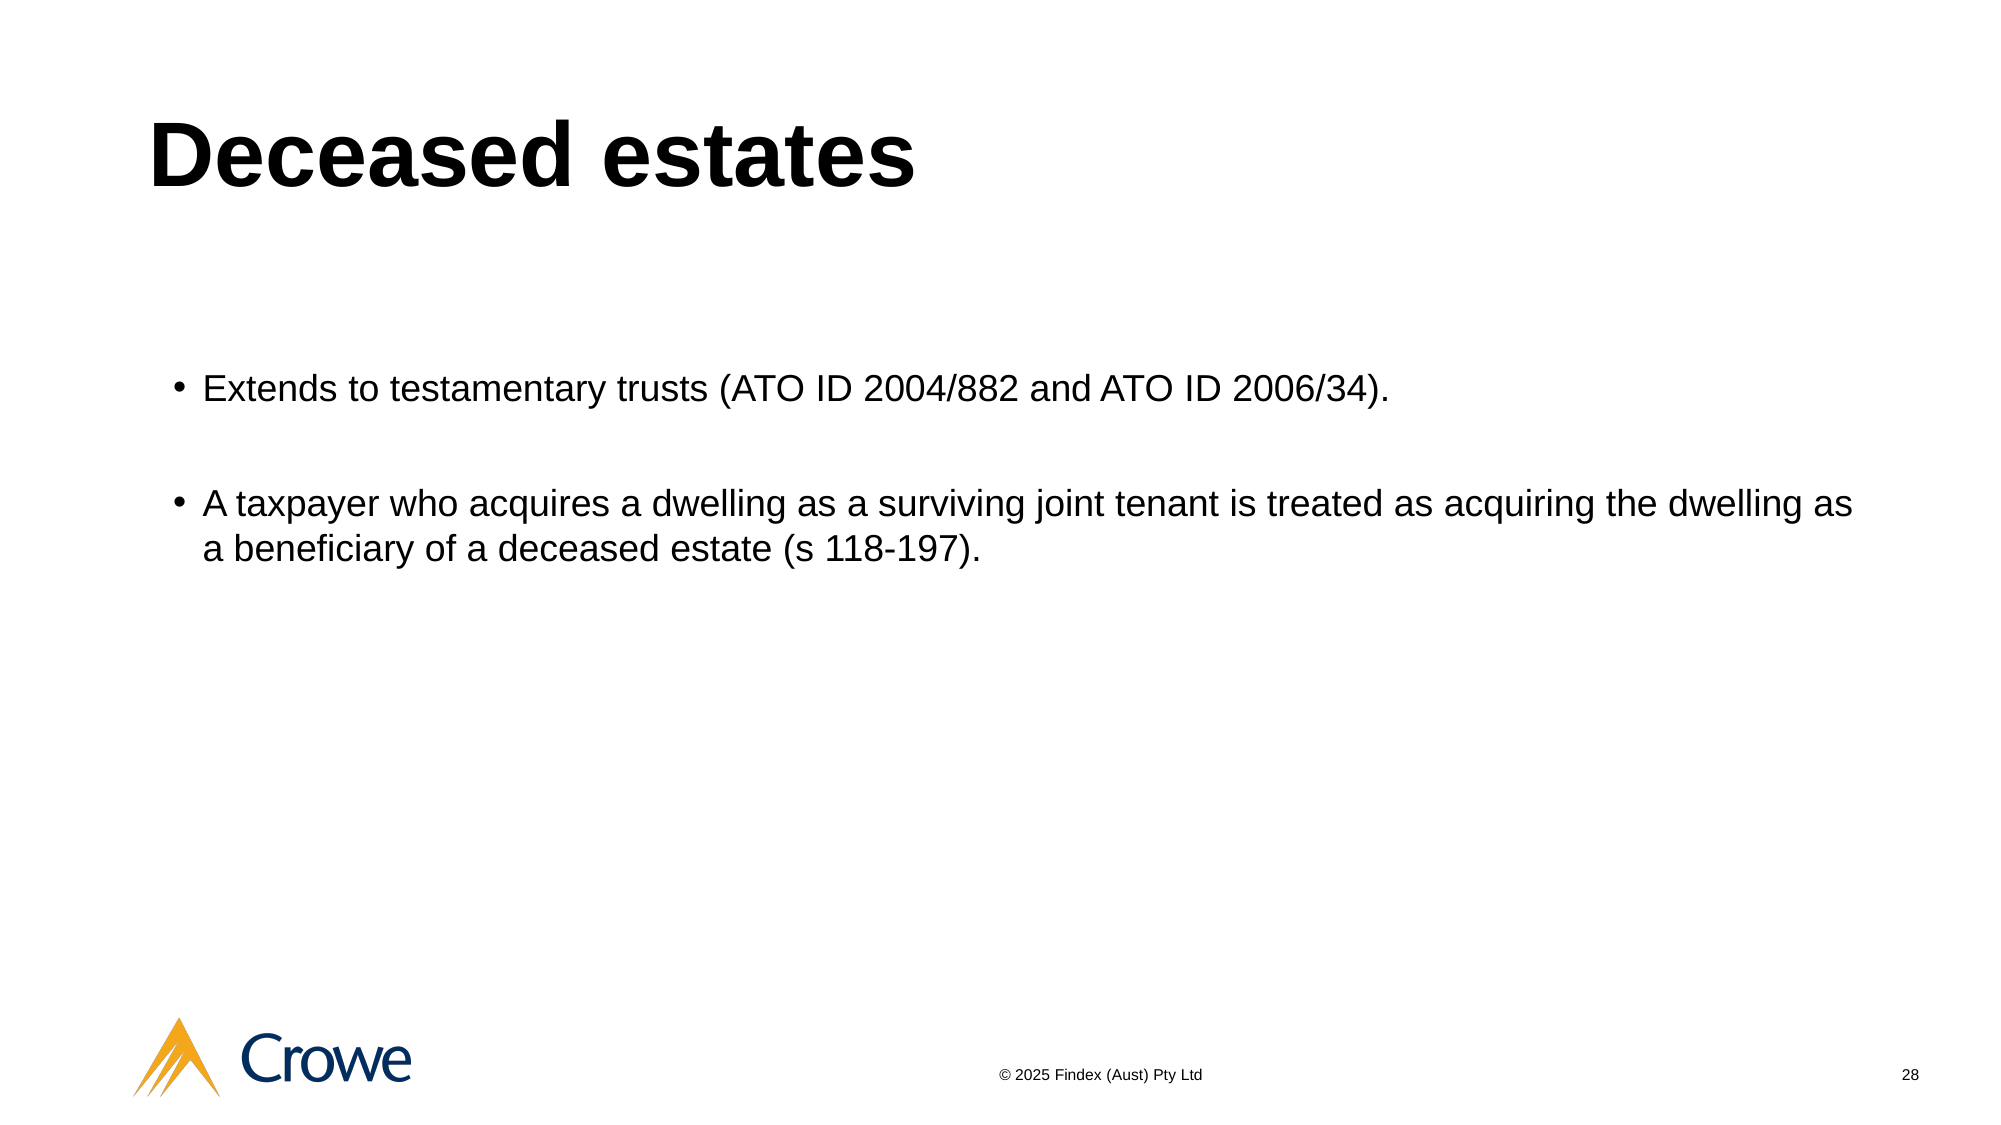

# Deceased estates

Extends to testamentary trusts (ATO ID 2004/882 and ATO ID 2006/34).

A taxpayer who acquires a dwelling as a surviving joint tenant is treated as acquiring the dwelling as a beneficiary of a deceased estate (s 118-197).